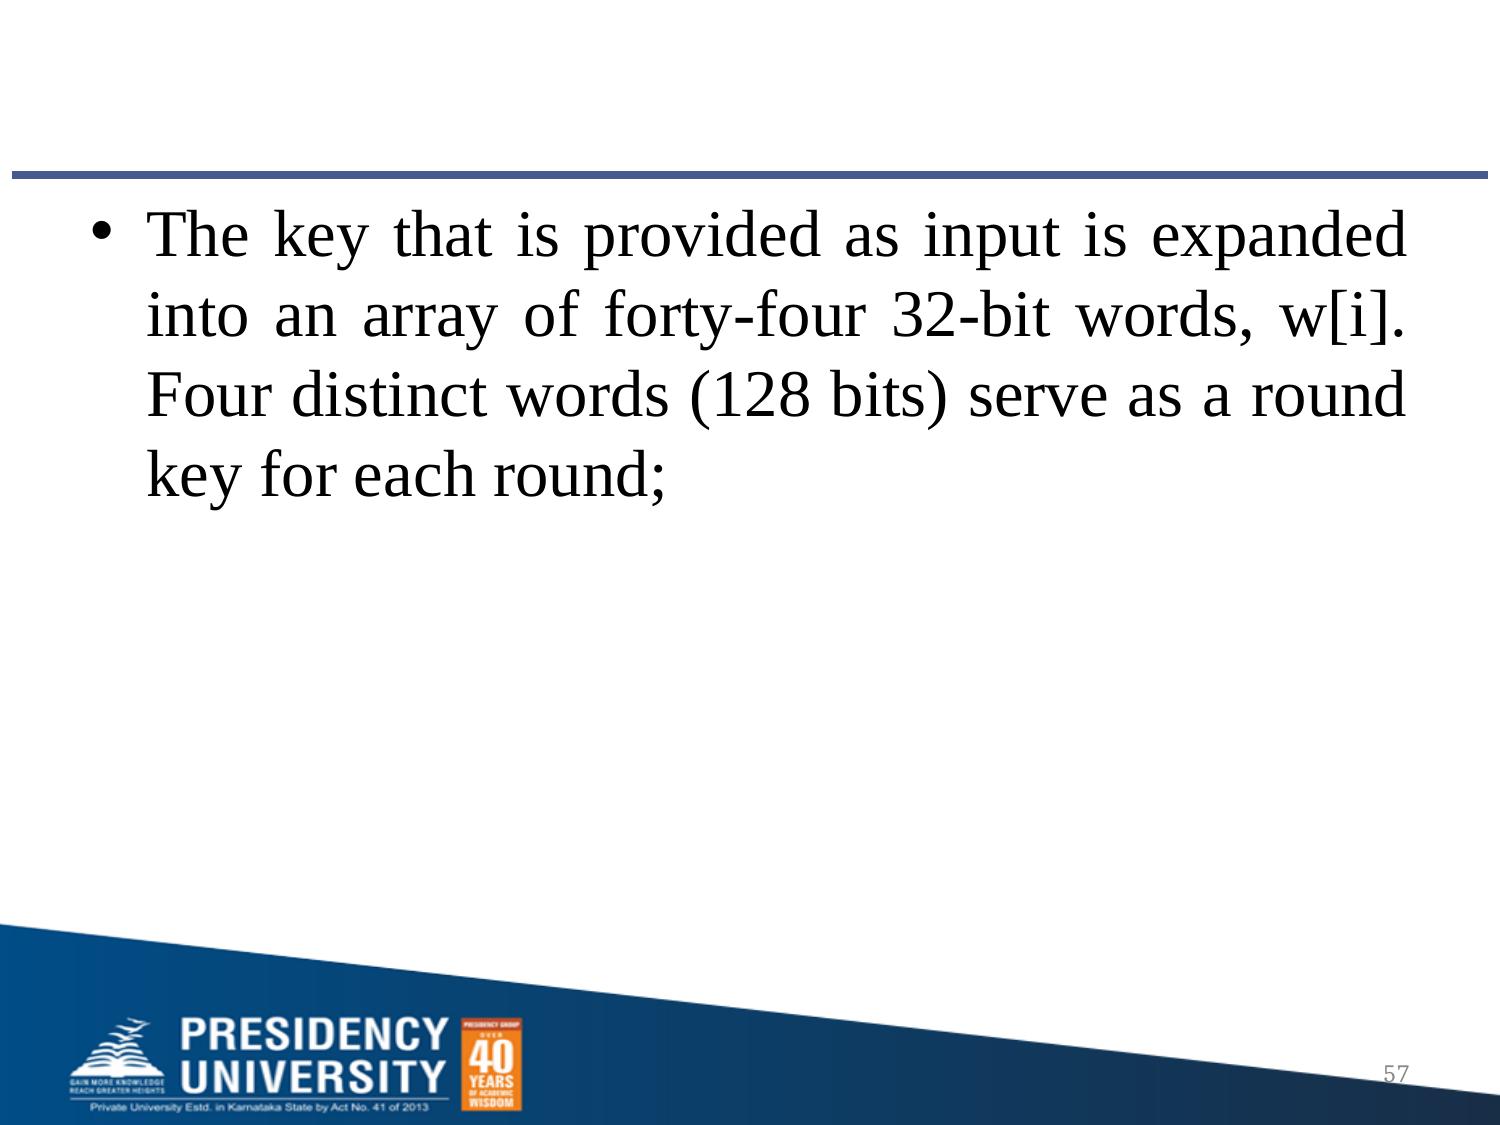

#
The key that is provided as input is expanded into an array of forty-four 32-bit words, w[i]. Four distinct words (128 bits) serve as a round key for each round;

57